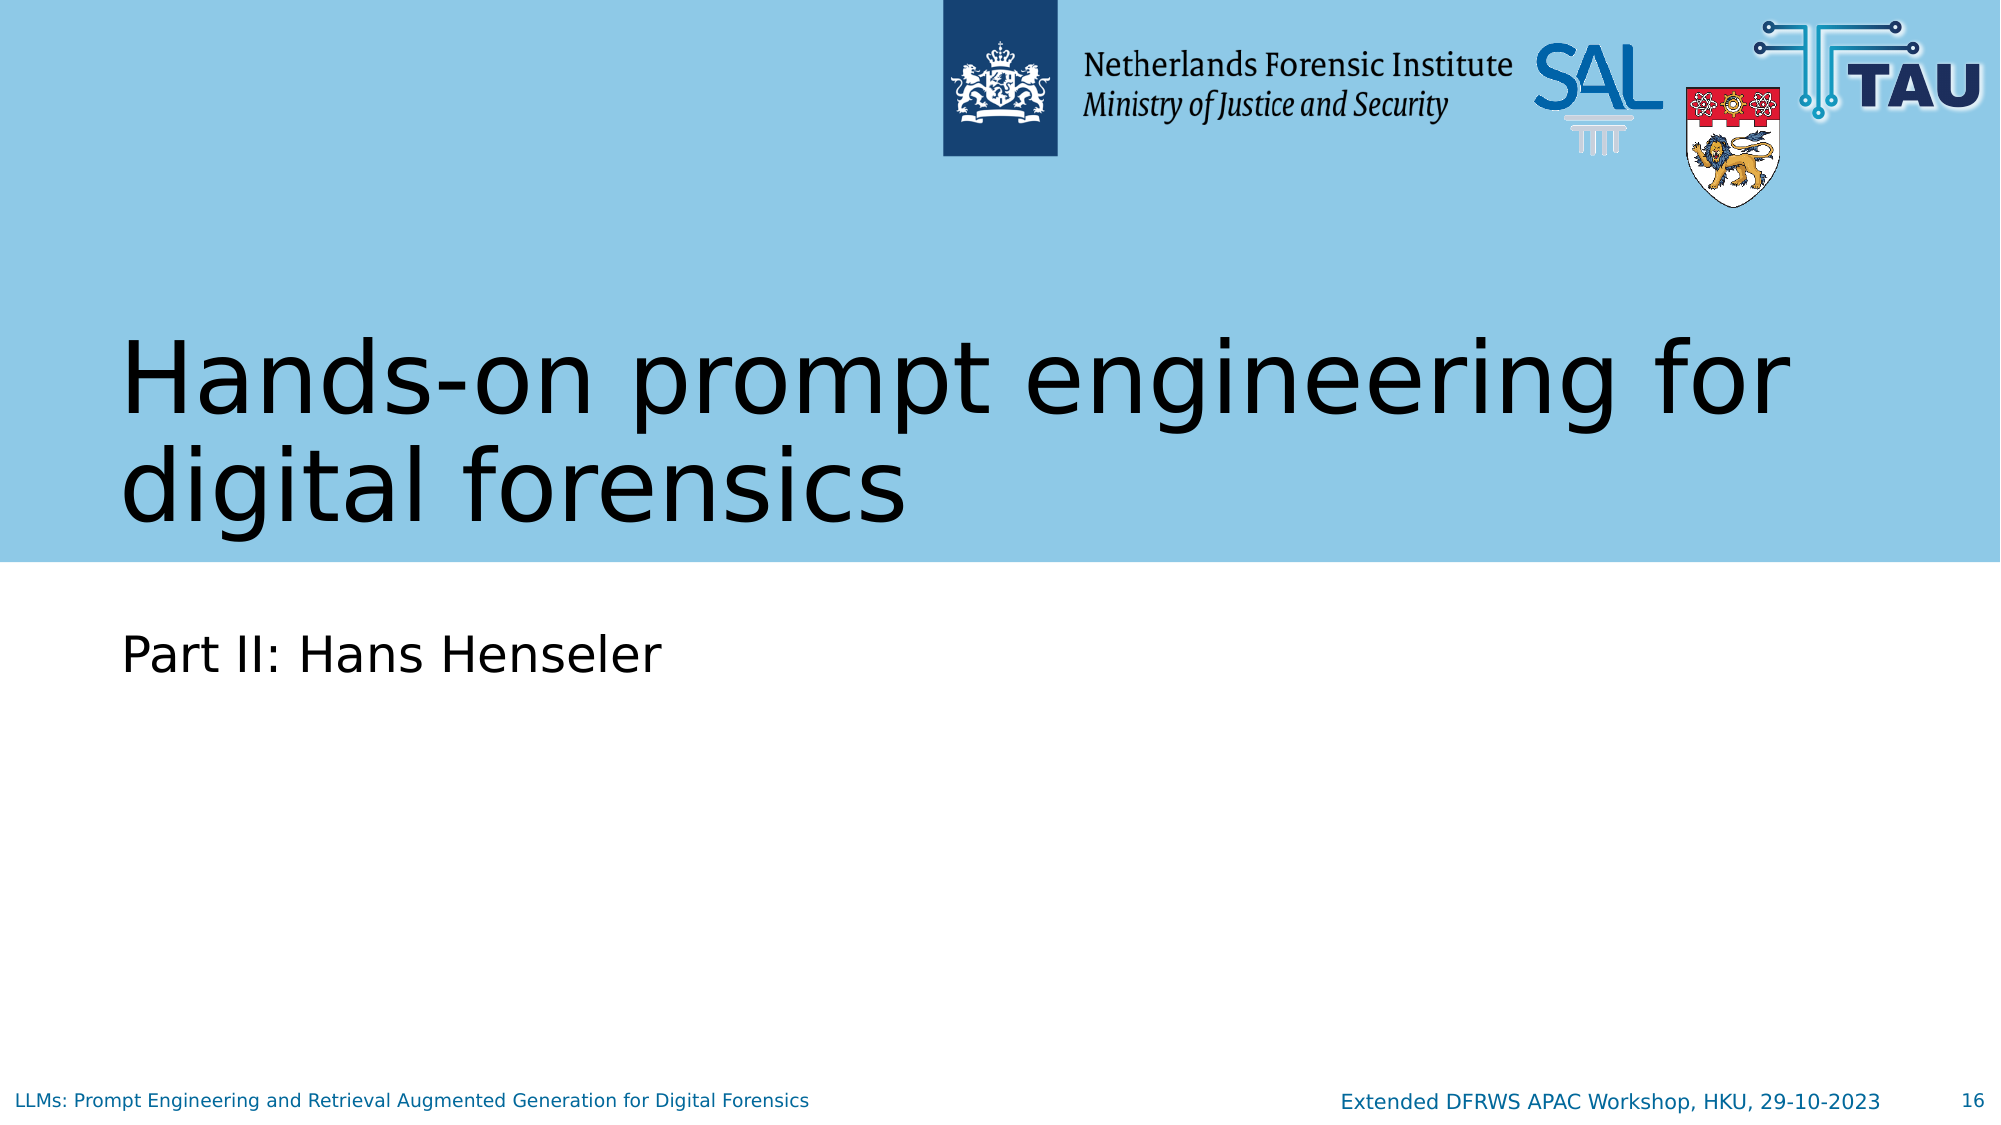

# Hands-on prompt engineering for digital forensics
Part II: Hans Henseler
LLMs: Prompt Engineering and Retrieval Augmented Generation for Digital Forensics
Extended DFRWS APAC Workshop, HKU, 29-10-2023
16